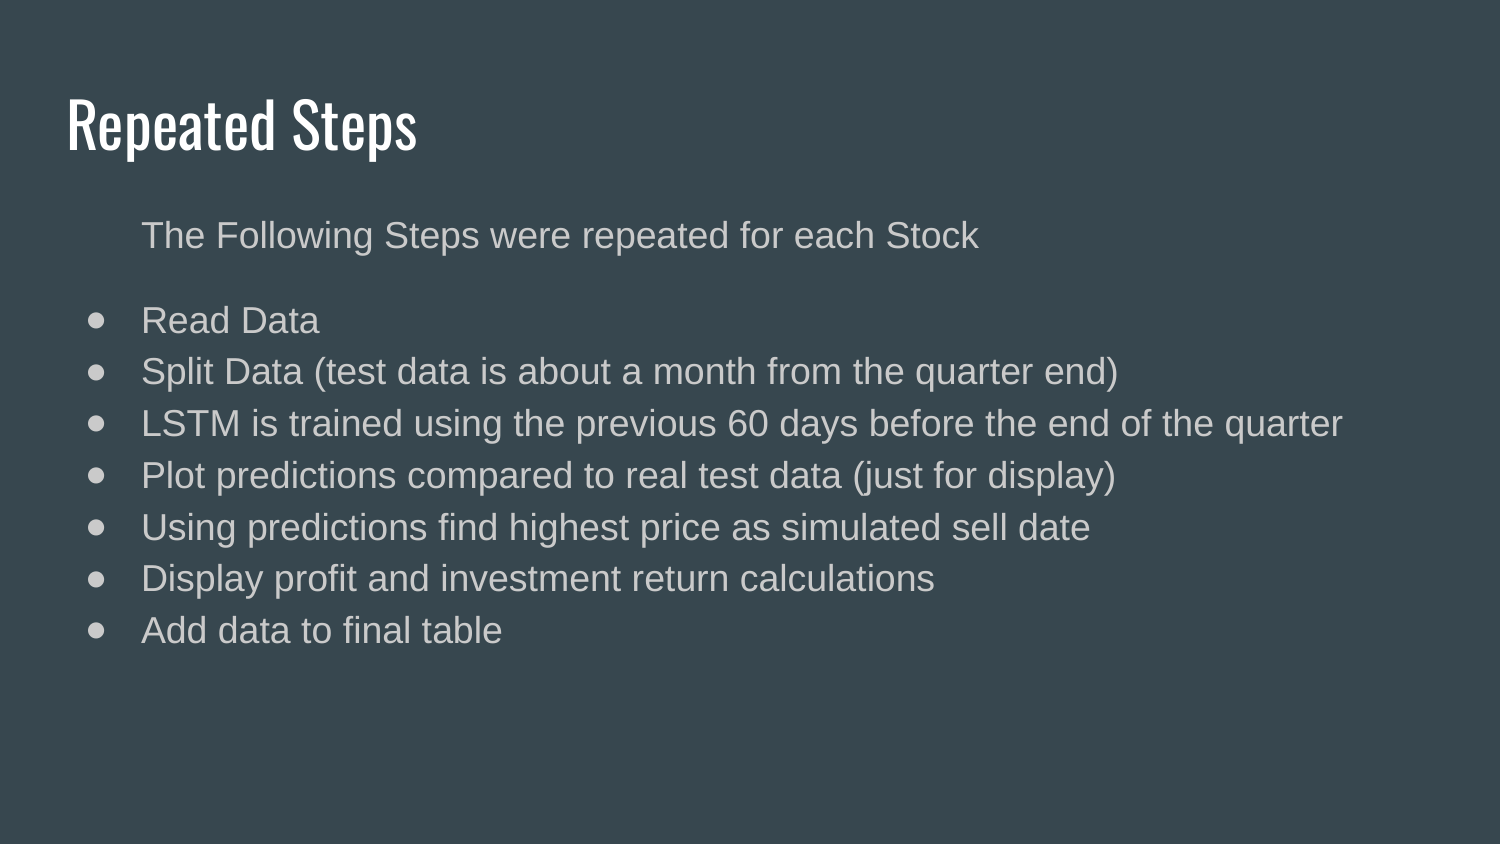

# Repeated Steps
The Following Steps were repeated for each Stock
Read Data
Split Data (test data is about a month from the quarter end)
LSTM is trained using the previous 60 days before the end of the quarter
Plot predictions compared to real test data (just for display)
Using predictions find highest price as simulated sell date
Display profit and investment return calculations
Add data to final table